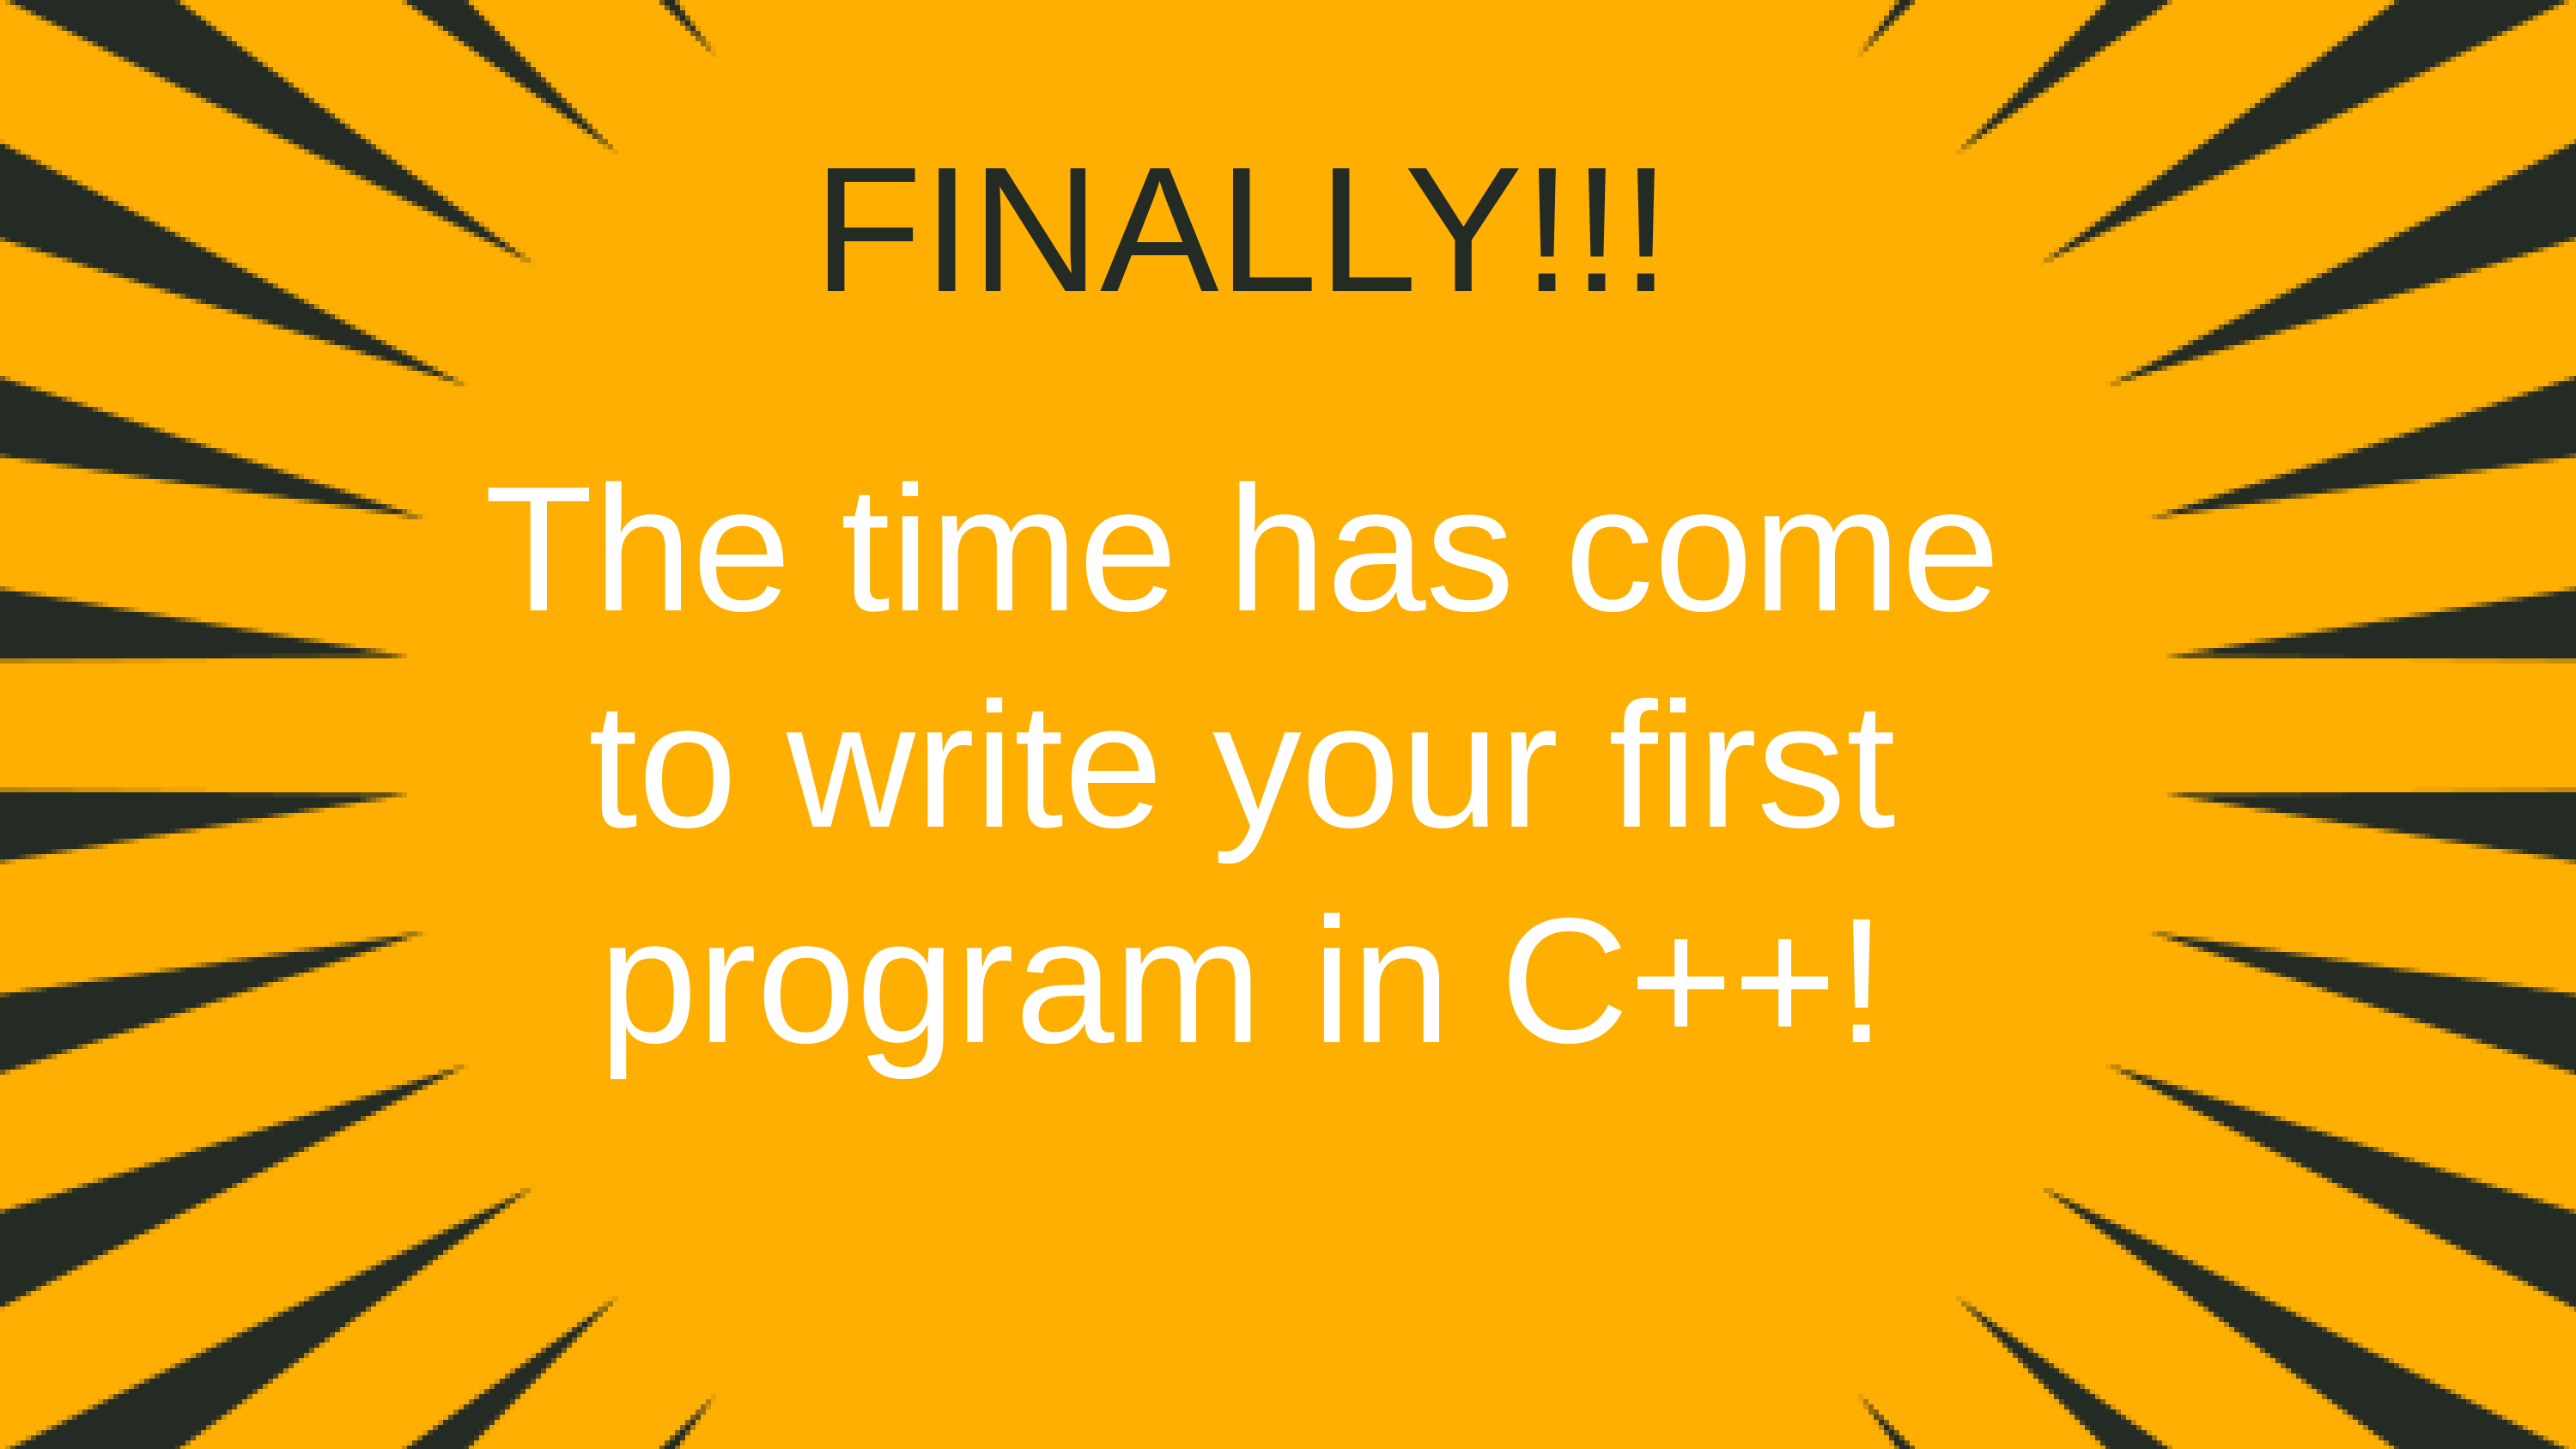

FINALLY!!!
The time has come to write your first program in C++!